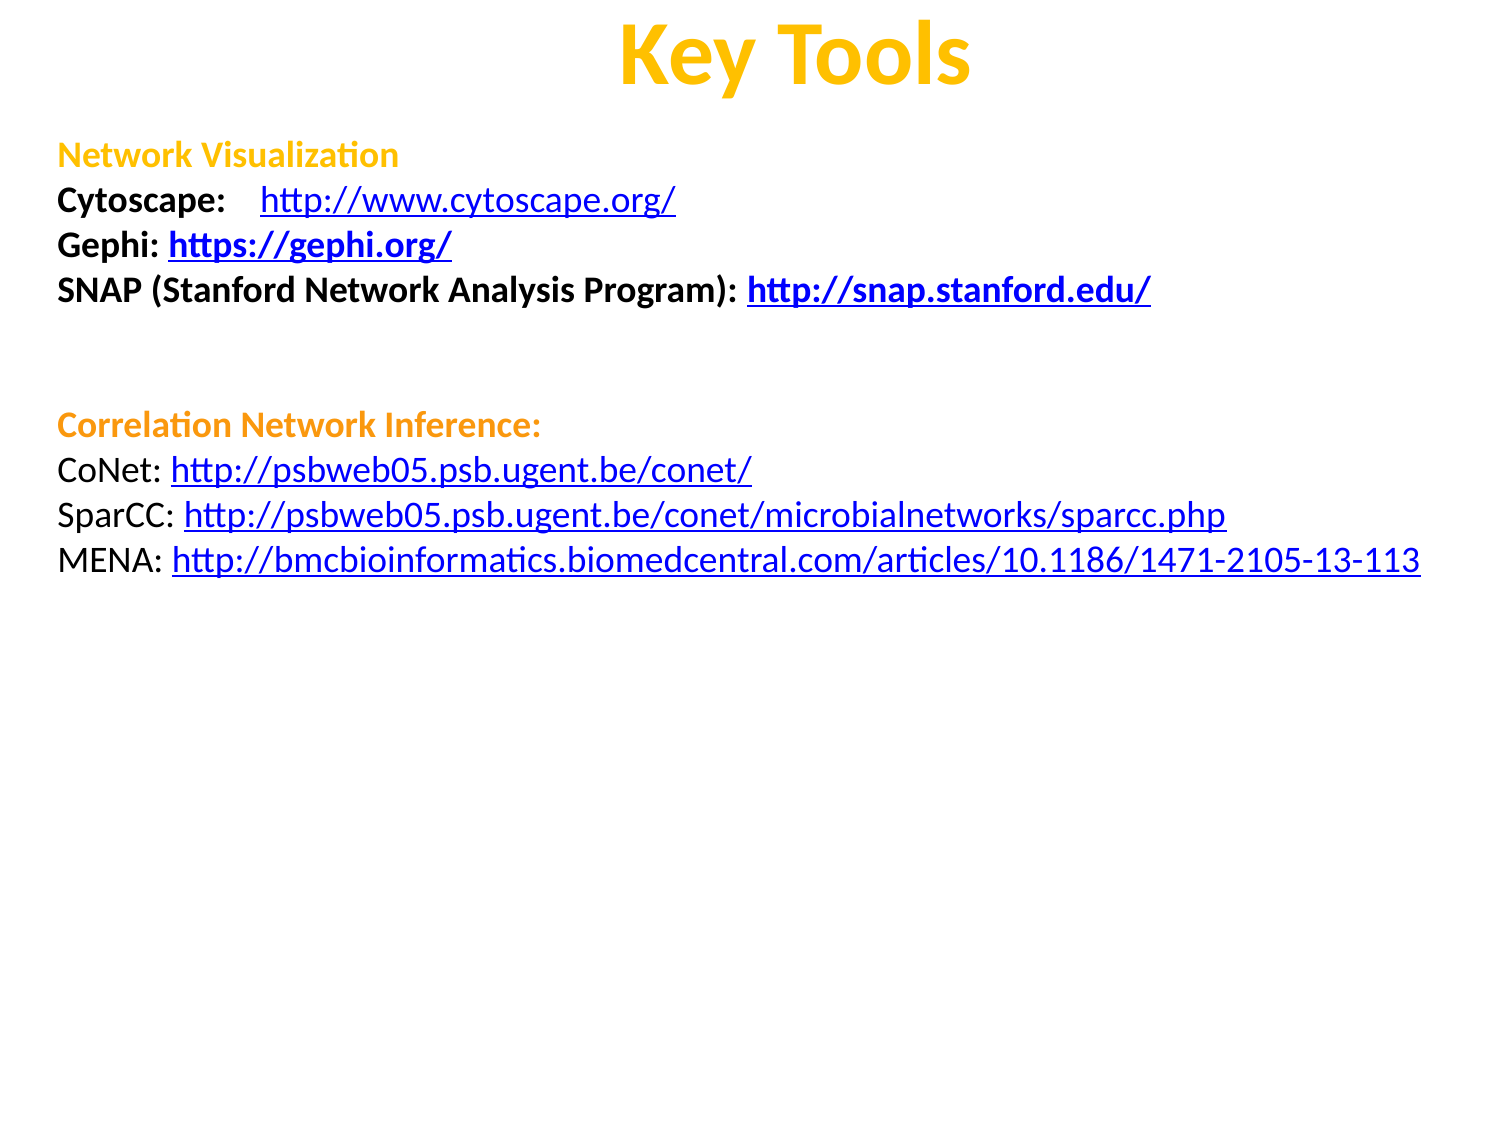

# Key Tools
Network Visualization
Cytoscape:    http://www.cytoscape.org/
Gephi: https://gephi.org/
SNAP (Stanford Network Analysis Program): http://snap.stanford.edu/

Correlation Network Inference:
CoNet: http://psbweb05.psb.ugent.be/conet/
SparCC: http://psbweb05.psb.ugent.be/conet/microbialnetworks/sparcc.php
MENA: http://bmcbioinformatics.biomedcentral.com/articles/10.1186/1471-2105-13-113